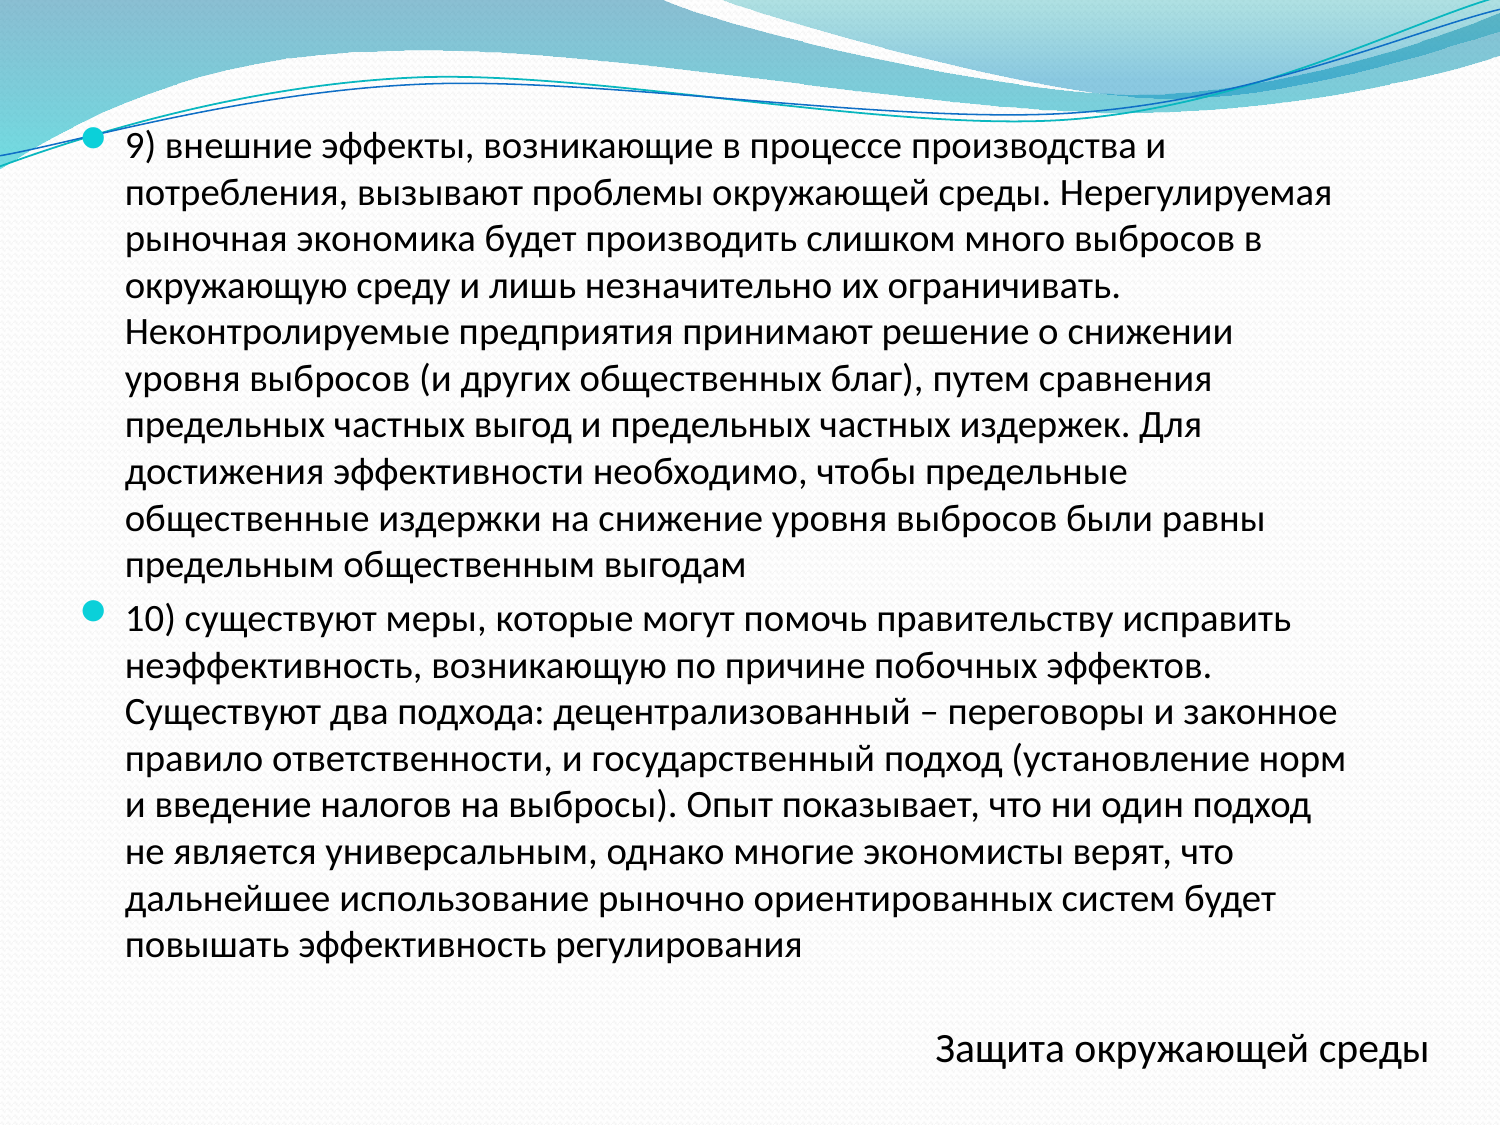

9) внешние эффекты, возникающие в процессе производства и потребления, вызывают проблемы окружающей среды. Нерегулируемая рыночная экономика будет производить слишком много выбросов в окружающую среду и лишь незначительно их ограничивать. Неконтролируемые предприятия принимают решение о снижении уровня выбросов (и других общественных благ), путем сравнения предельных частных выгод и предельных частных издержек. Для достижения эффективности необходимо, чтобы предельные общественные издержки на снижение уровня выбросов были равны предельным общественным выгодам
10) существуют меры, которые могут помочь правительству исправить неэффективность, возникающую по причине побочных эффектов. Существуют два подхода: децентрализованный – переговоры и законное правило ответственности, и государственный подход (установление норм и введение налогов на выбросы). Опыт показывает, что ни один подход не является универсальным, однако многие экономисты верят, что дальнейшее использование рыночно ориентированных систем будет повышать эффективность регулирования

Защита окружающей среды